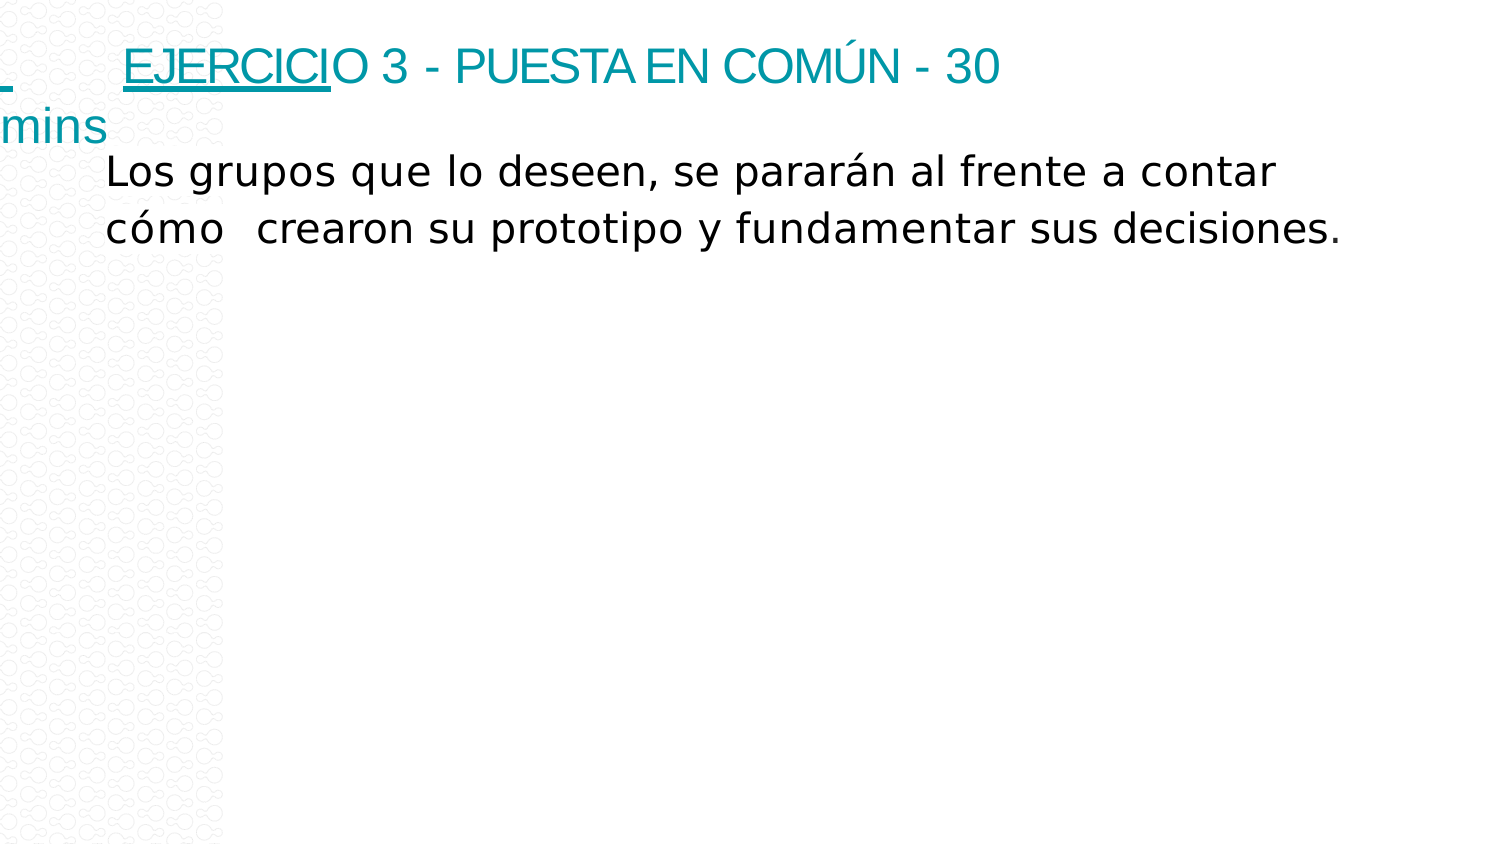

# EJERCICIO 3 - PUESTA EN COMÚN - 30 mins
Los grupos que lo deseen, se pararán al frente a contar cómo  crearon su prototipo y fundamentar sus decisiones.